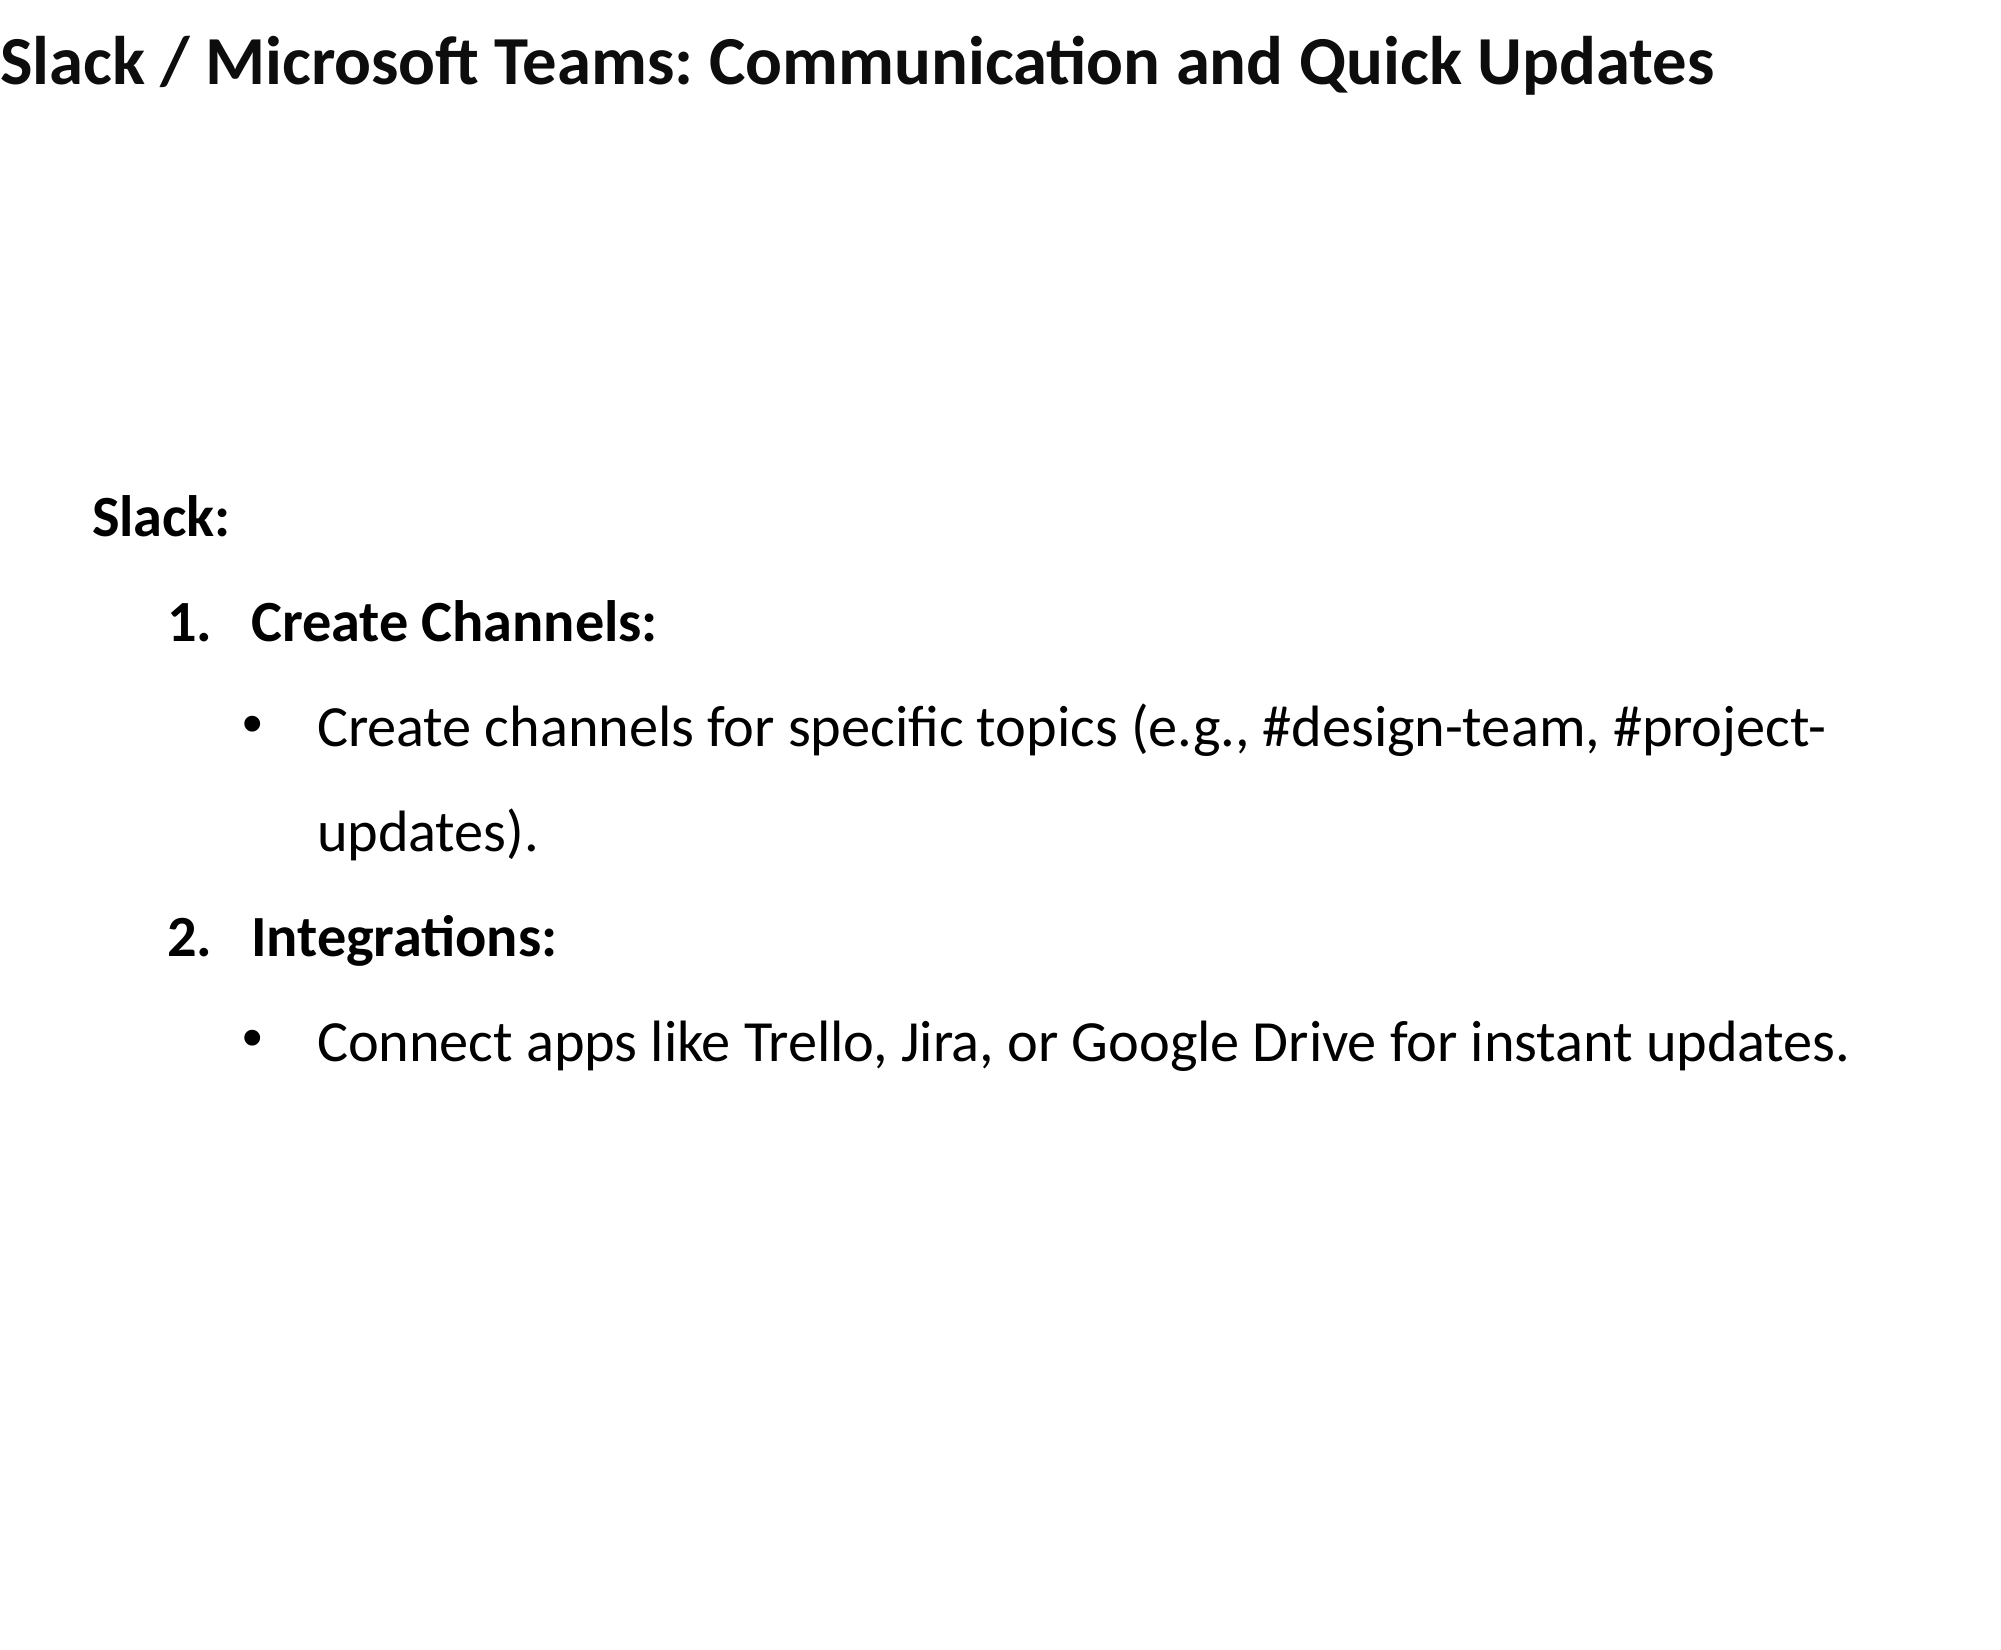

# Slack / Microsoft Teams: Communication and Quick Updates
Slack:
Create Channels:
Create channels for specific topics (e.g., #design-team, #project-updates).
Integrations:
Connect apps like Trello, Jira, or Google Drive for instant updates.